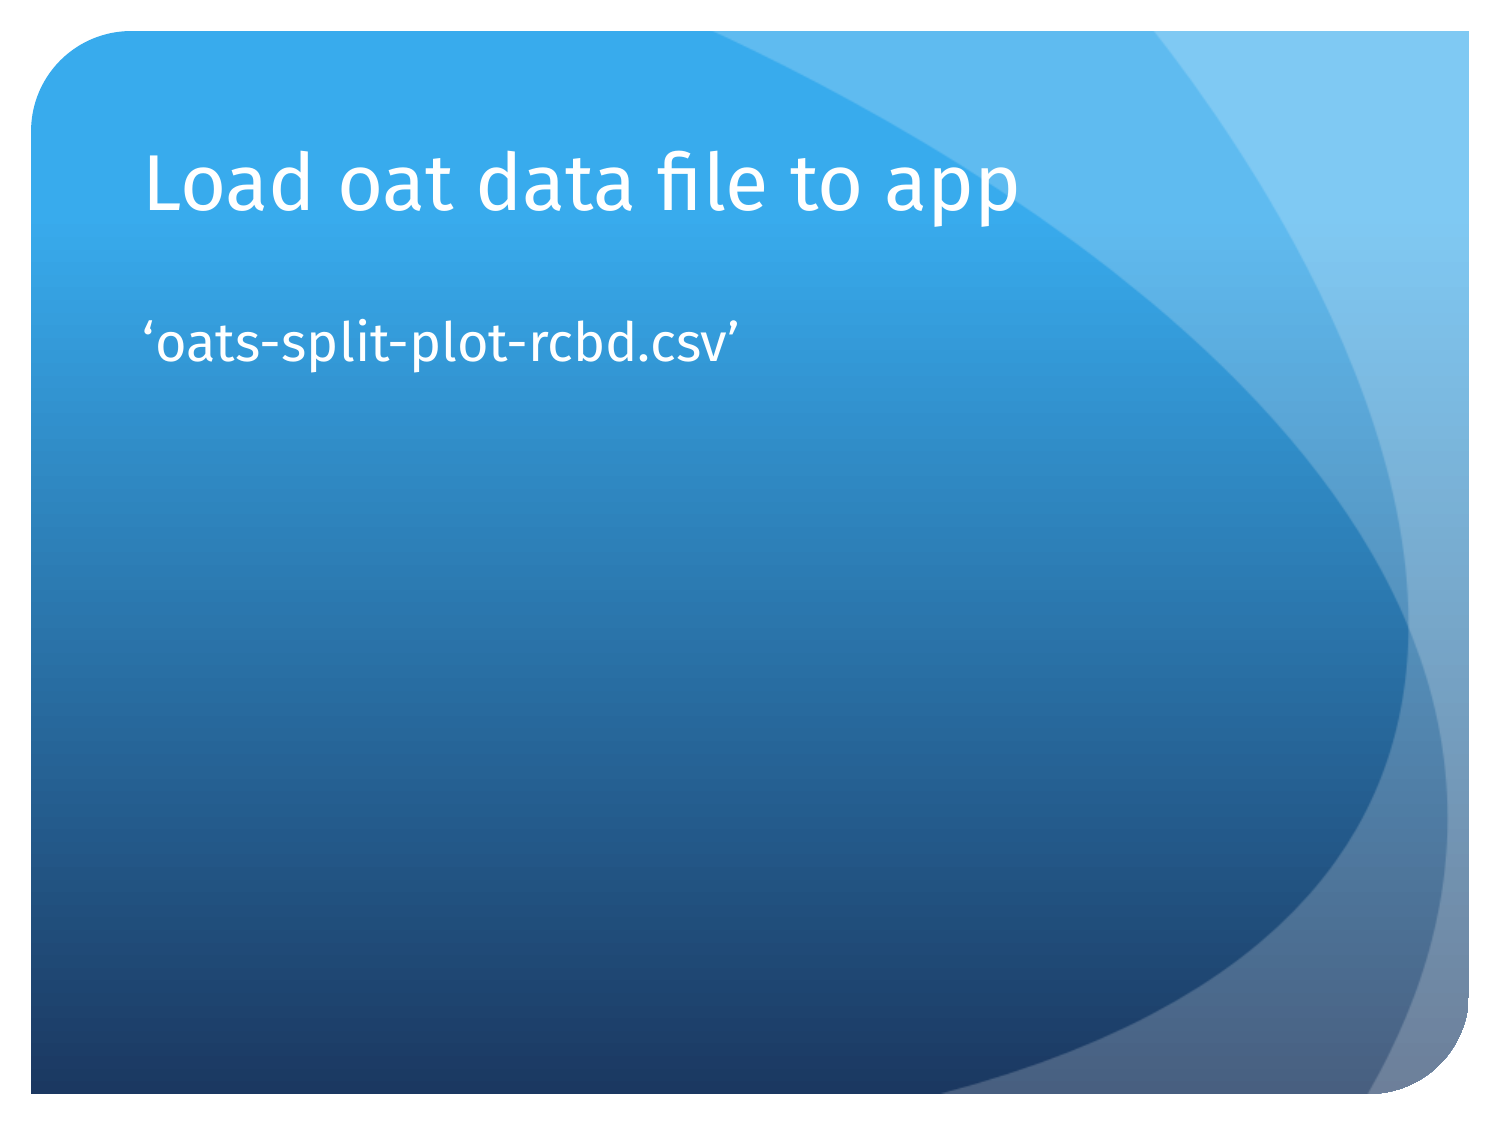

# Load oat data file to app
‘oats-split-plot-rcbd.csv’